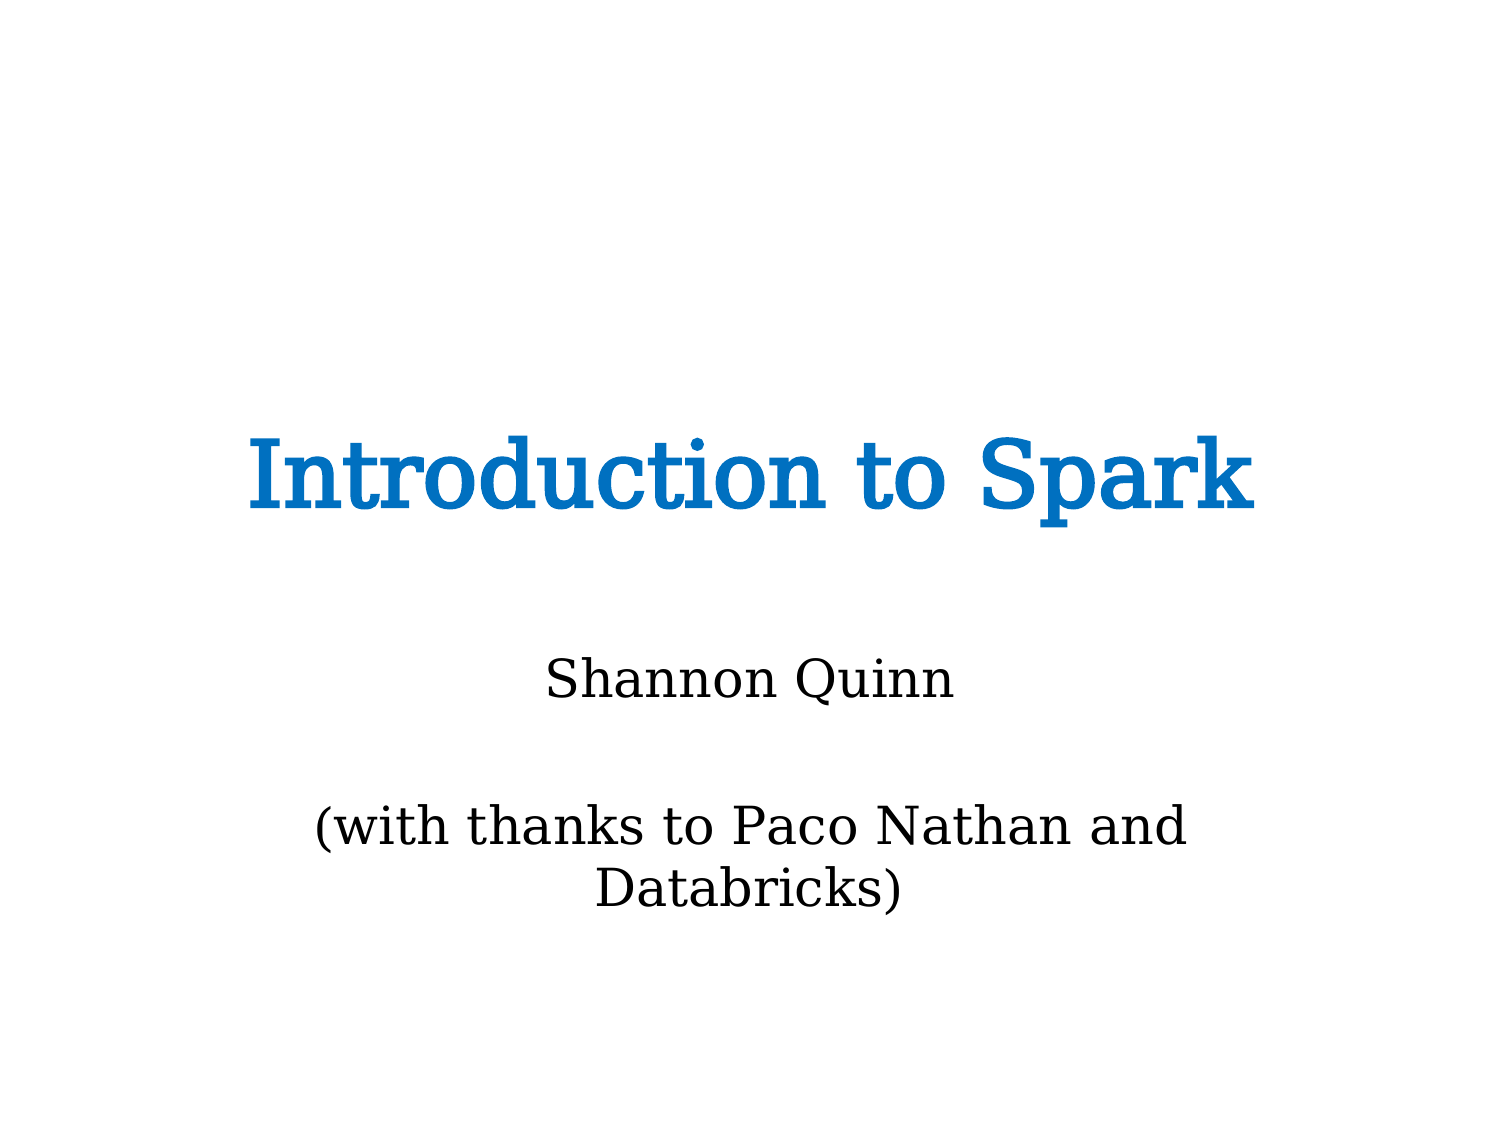

# Introduction to Spark
Shannon Quinn

(with thanks to Paco Nathan and Databricks)